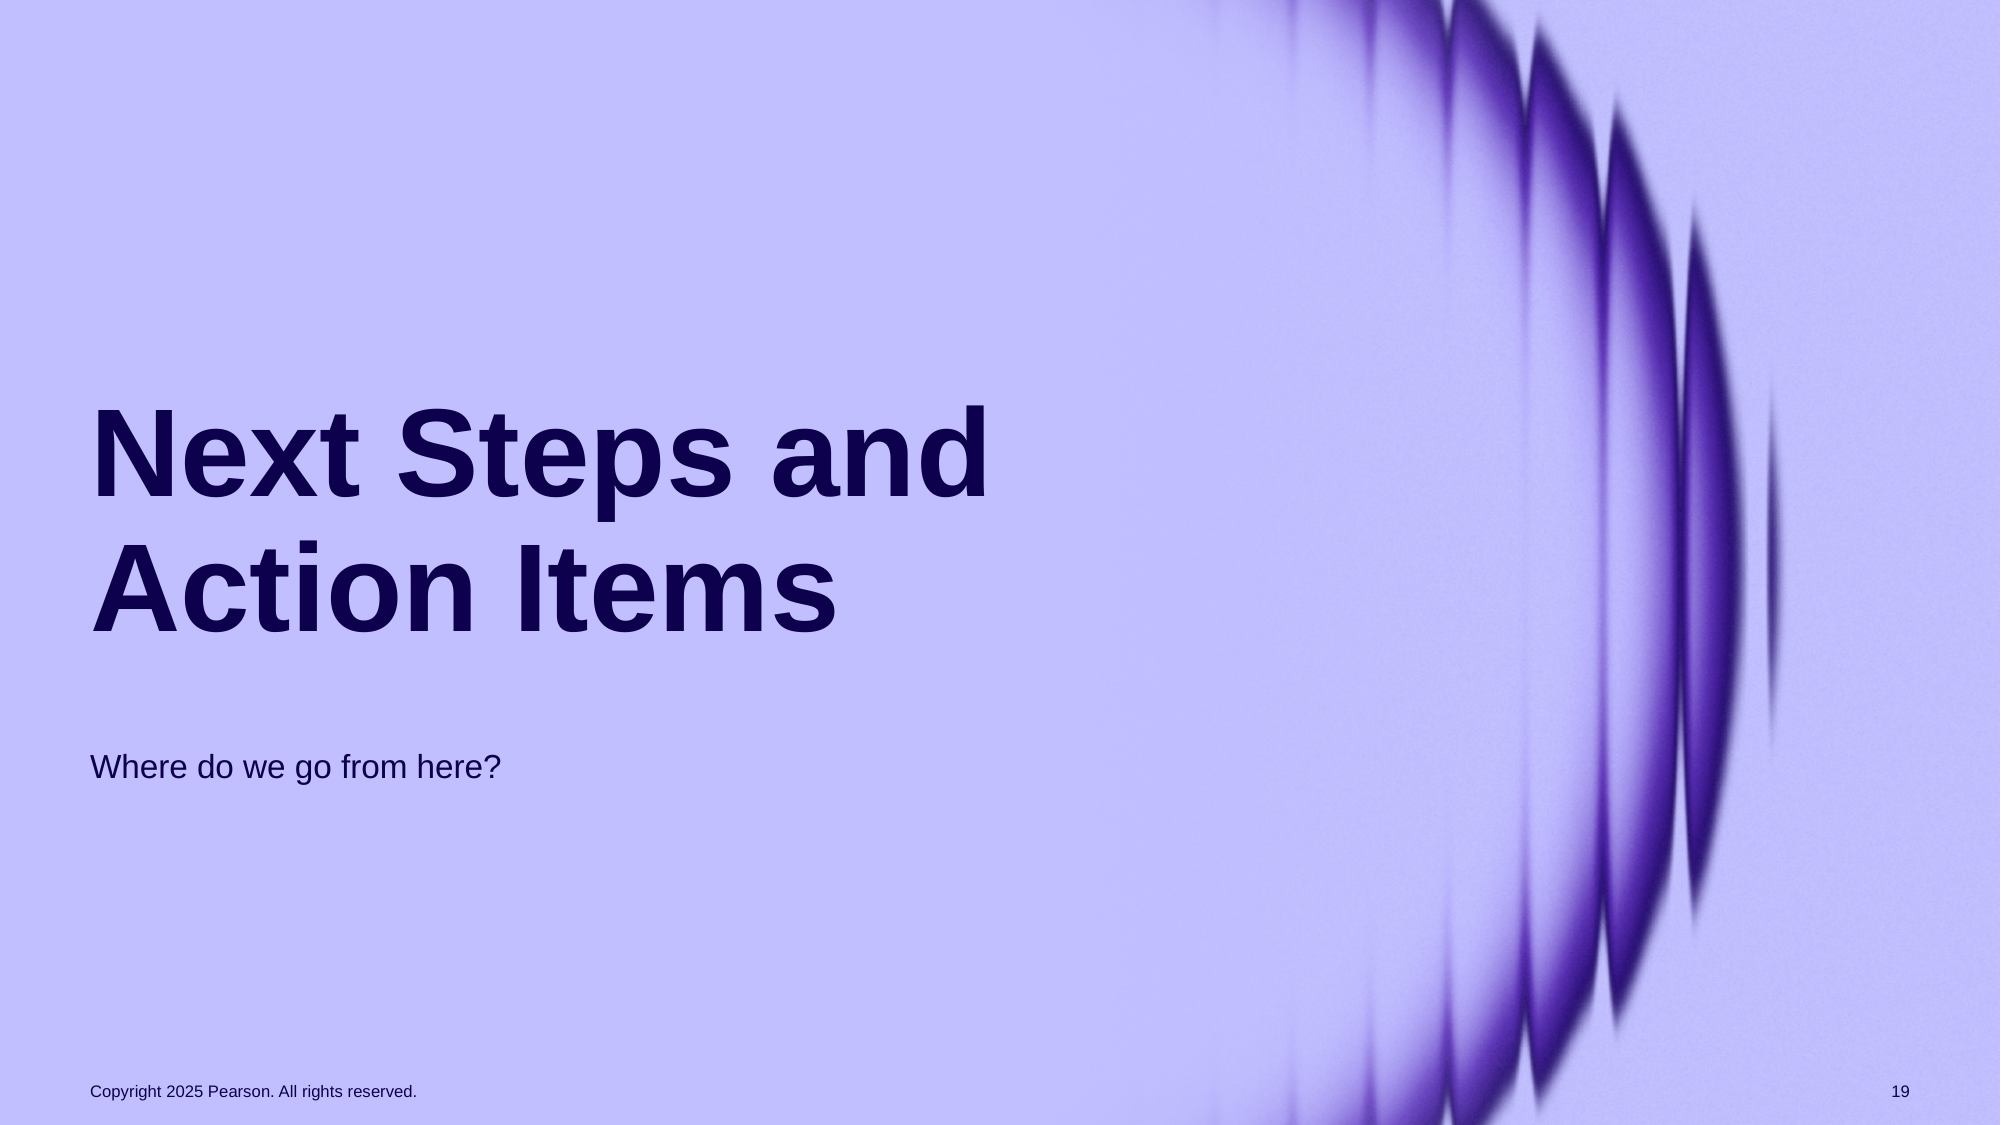

# Next Steps and Action Items
Where do we go from here?
Copyright 2025 Pearson. All rights reserved.
19